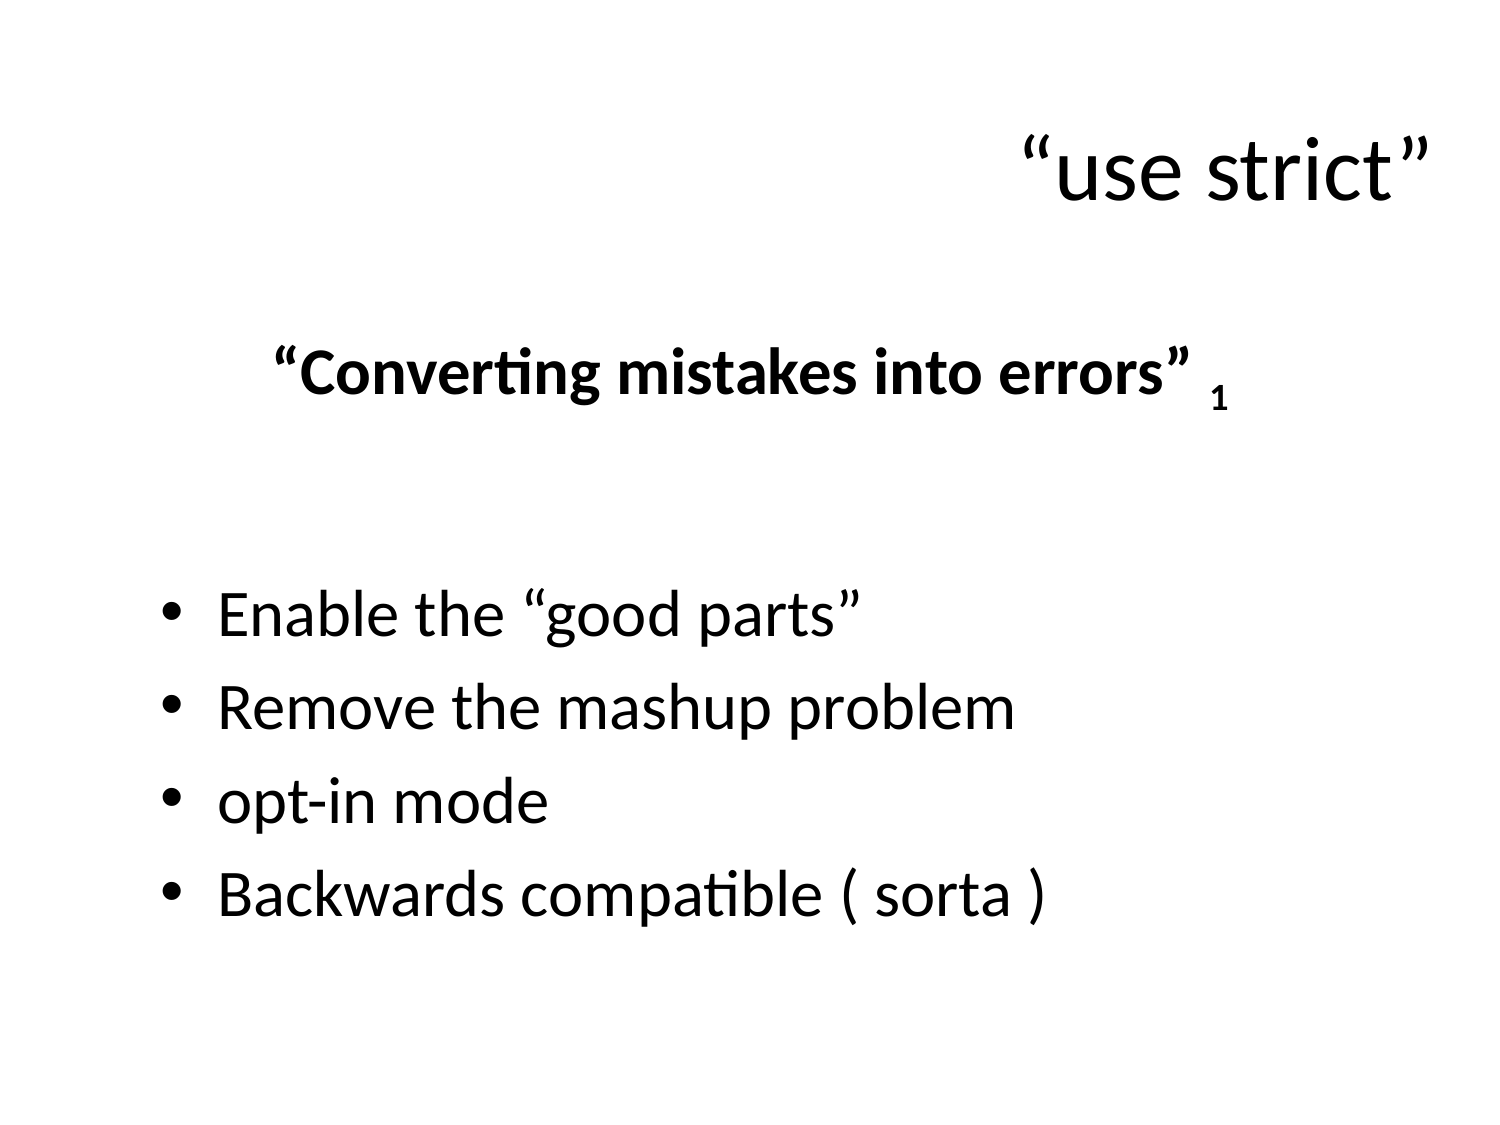

“use strict”
“Converting mistakes into errors” 1
Enable the “good parts”
Remove the mashup problem
opt-in mode
Backwards compatible ( sorta )